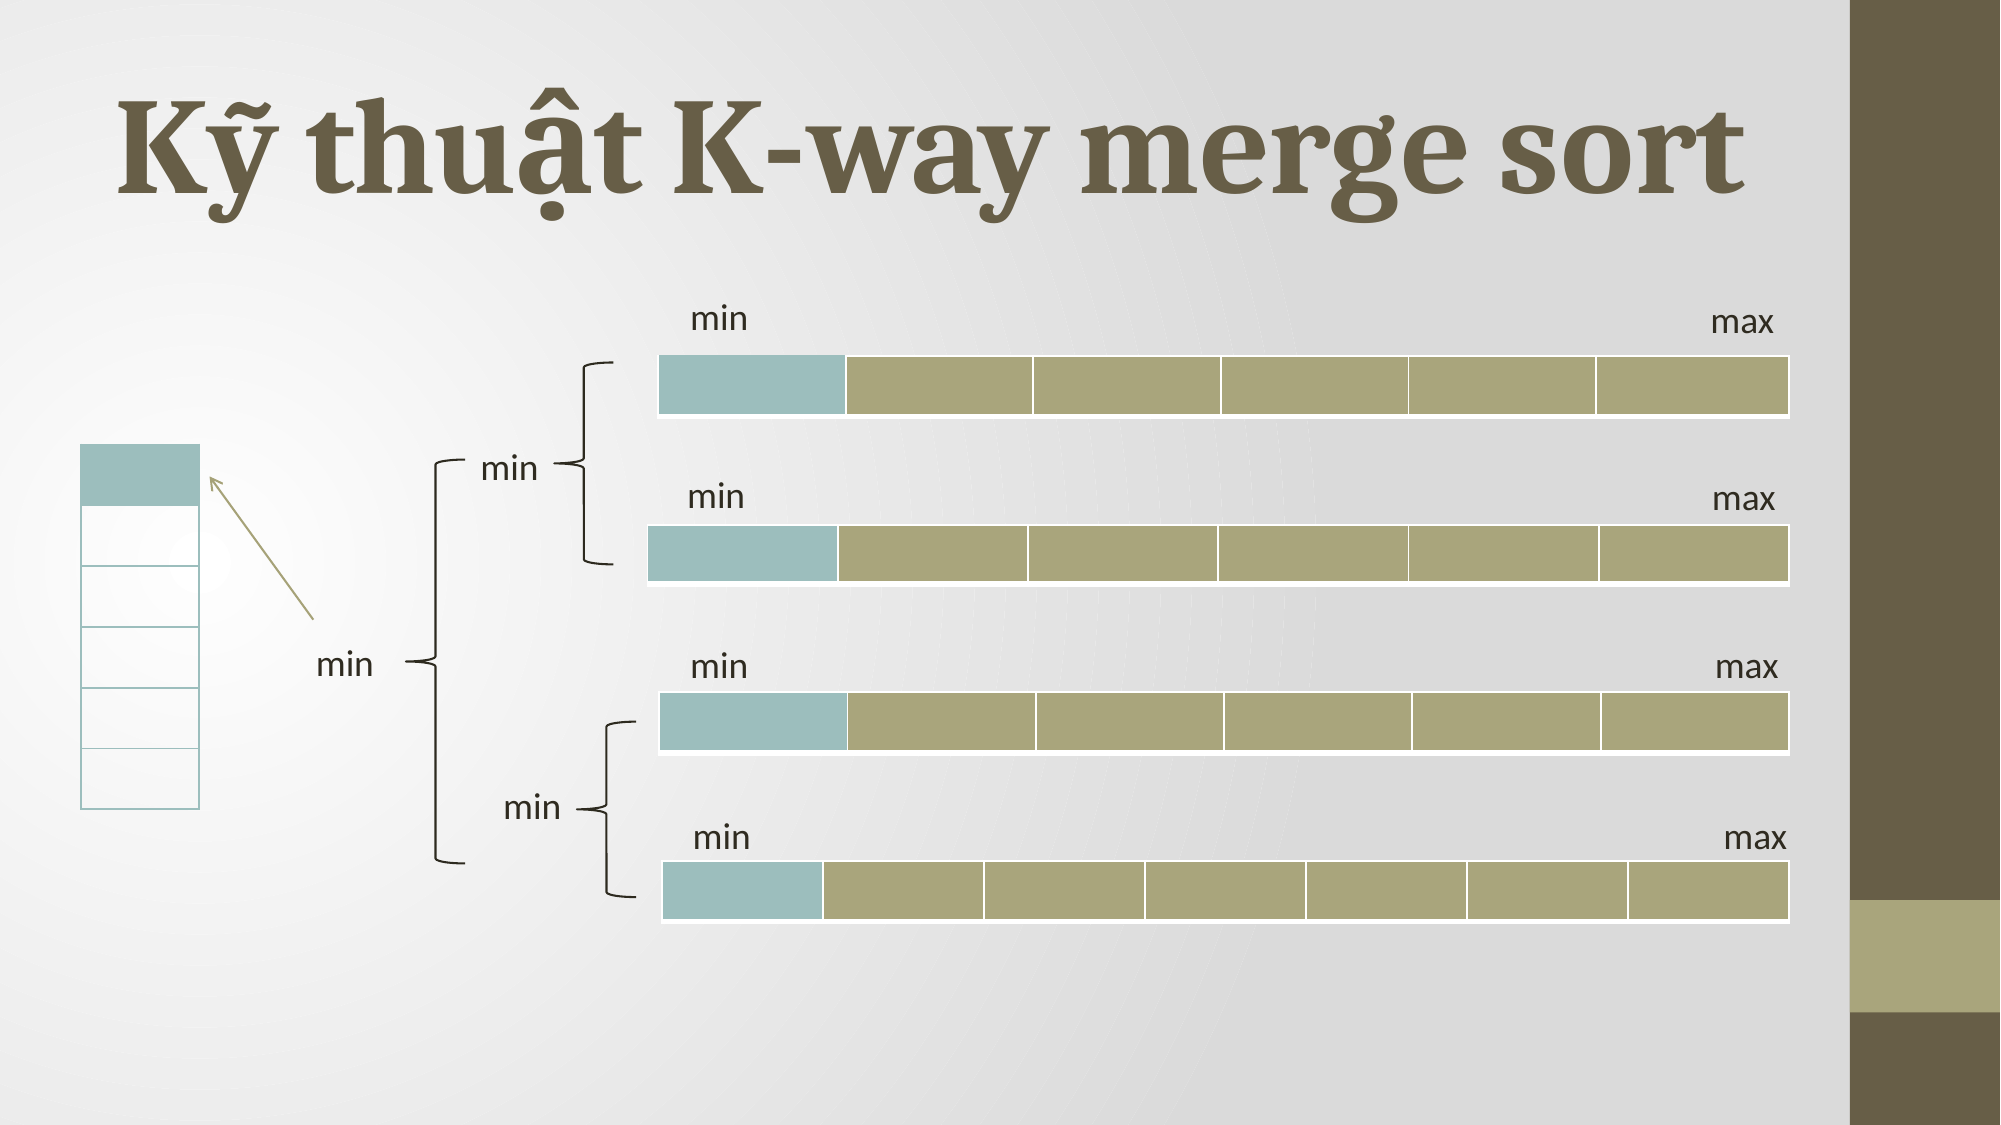

# Kỹ thuật K-way merge sort
min
max
|  |  |  |  |  |  |
| --- | --- | --- | --- | --- | --- |

min
|  |
| --- |
|  |
|  |
|  |
|  |
|  |

min
max
|  |  |  |  |  |  |
| --- | --- | --- | --- | --- | --- |
min
min
max
|  |  |  |  |  |  |
| --- | --- | --- | --- | --- | --- |

min
min
max
|  |  |  |  |  |  |  |
| --- | --- | --- | --- | --- | --- | --- |